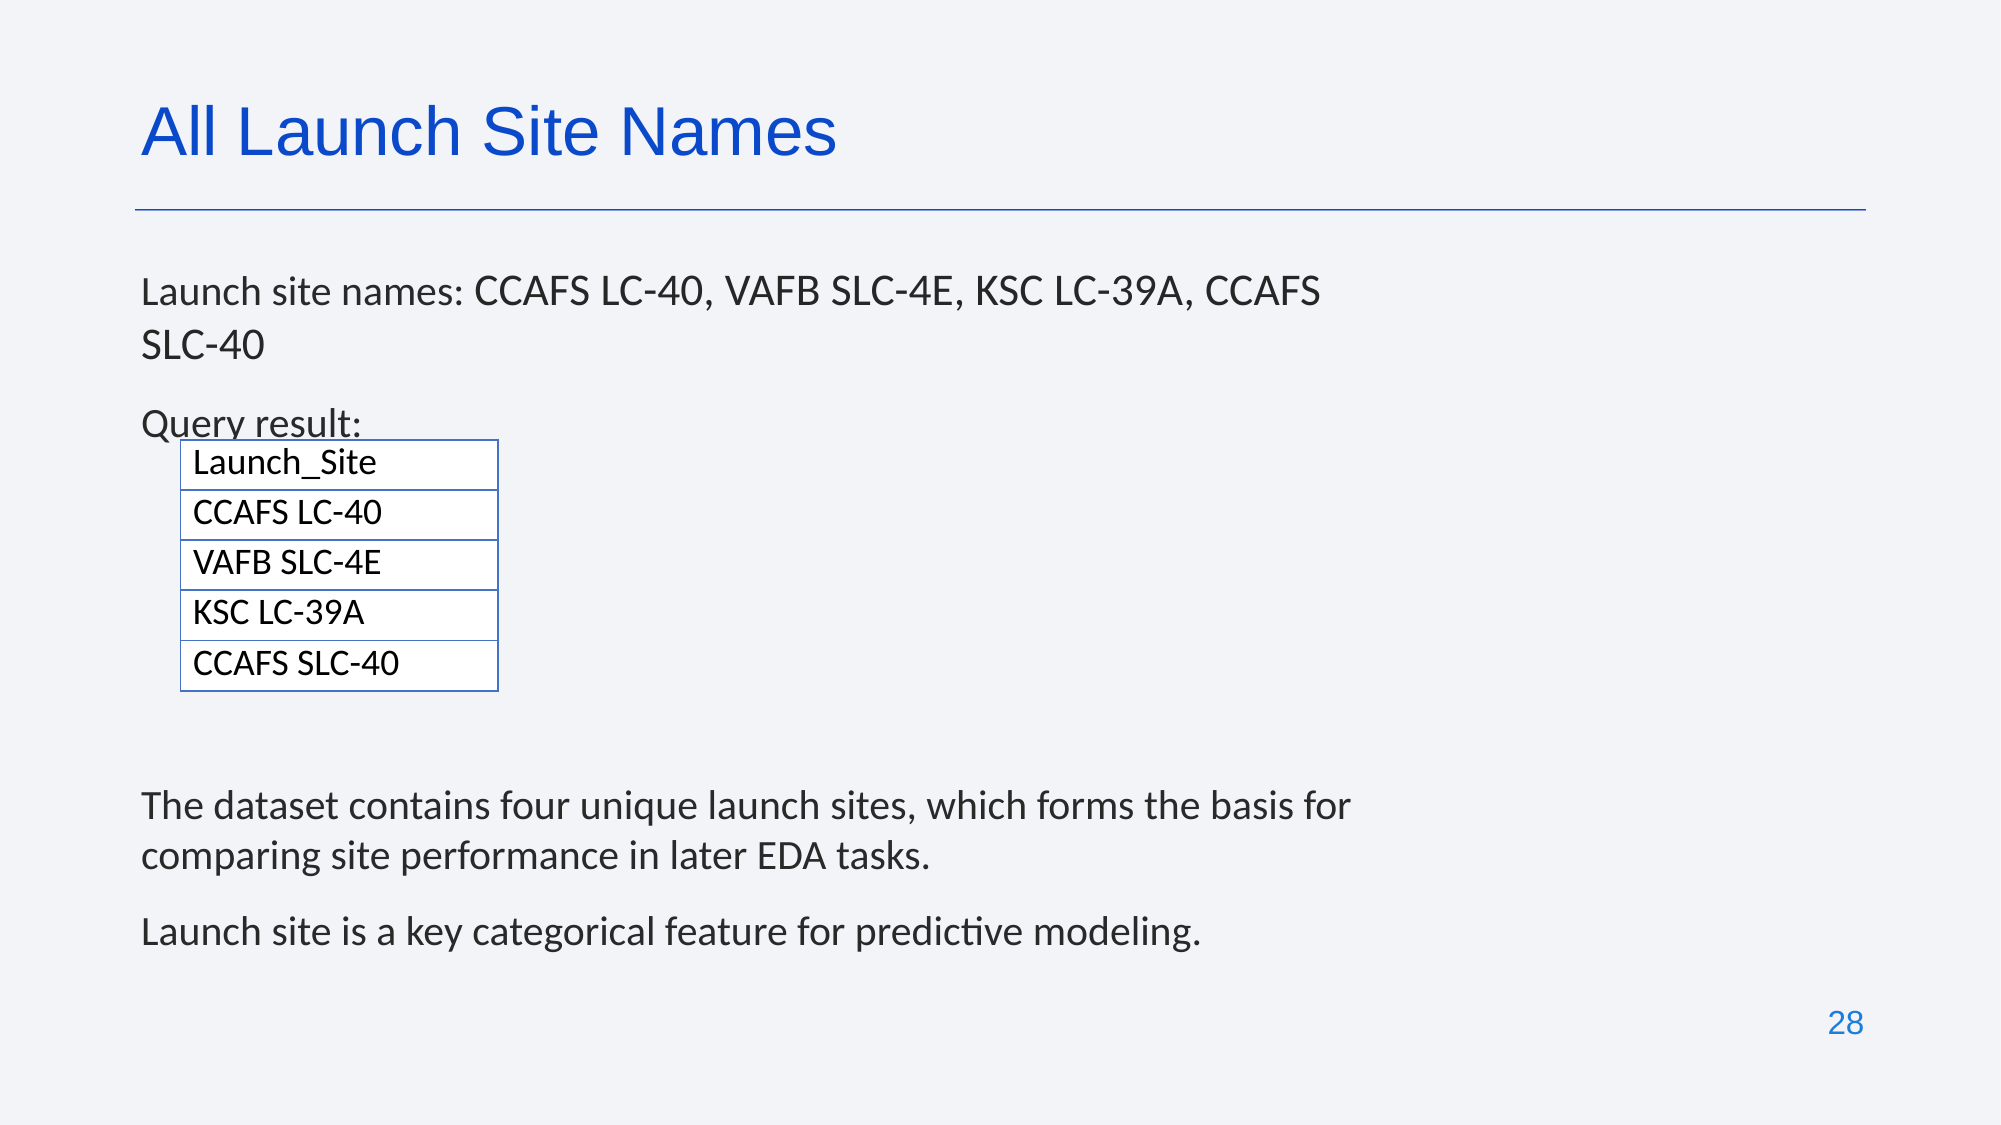

All Launch Site Names
Launch site names: CCAFS LC-40, VAFB SLC-4E, KSC LC-39A, CCAFS SLC-40
Query result:

The dataset contains four unique launch sites, which forms the basis for comparing site performance in later EDA tasks.
Launch site is a key categorical feature for predictive modeling.
| Launch\_Site |
| --- |
| CCAFS LC-40 |
| VAFB SLC-4E |
| KSC LC-39A |
| CCAFS SLC-40 |
28